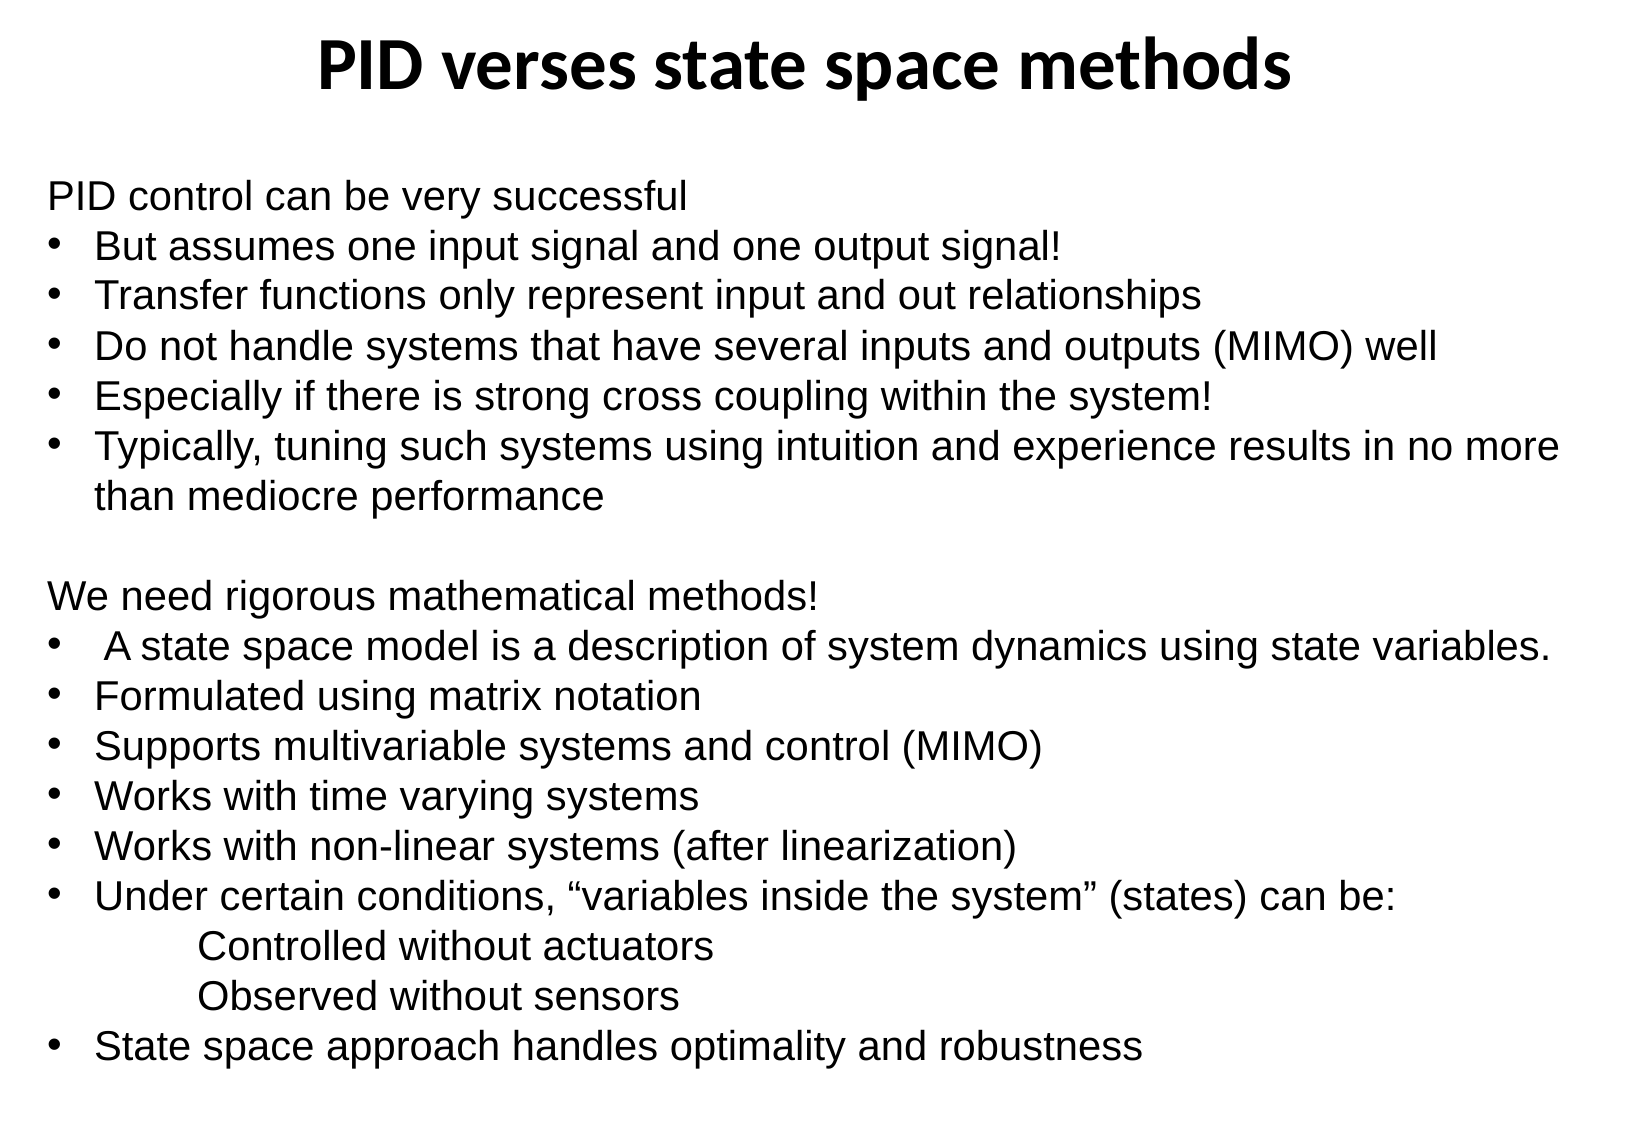

PID verses state space methods
PID control can be very successful
But assumes one input signal and one output signal!
Transfer functions only represent input and out relationships
Do not handle systems that have several inputs and outputs (MIMO) well
Especially if there is strong cross coupling within the system!
Typically, tuning such systems using intuition and experience results in no more than mediocre performance

We need rigorous mathematical methods!
A state space model is a description of system dynamics using state variables.
Formulated using matrix notation
Supports multivariable systems and control (MIMO)
Works with time varying systems
Works with non-linear systems (after linearization)
Under certain conditions, “variables inside the system” (states) can be:
	Controlled without actuators
	Observed without sensors
State space approach handles optimality and robustness